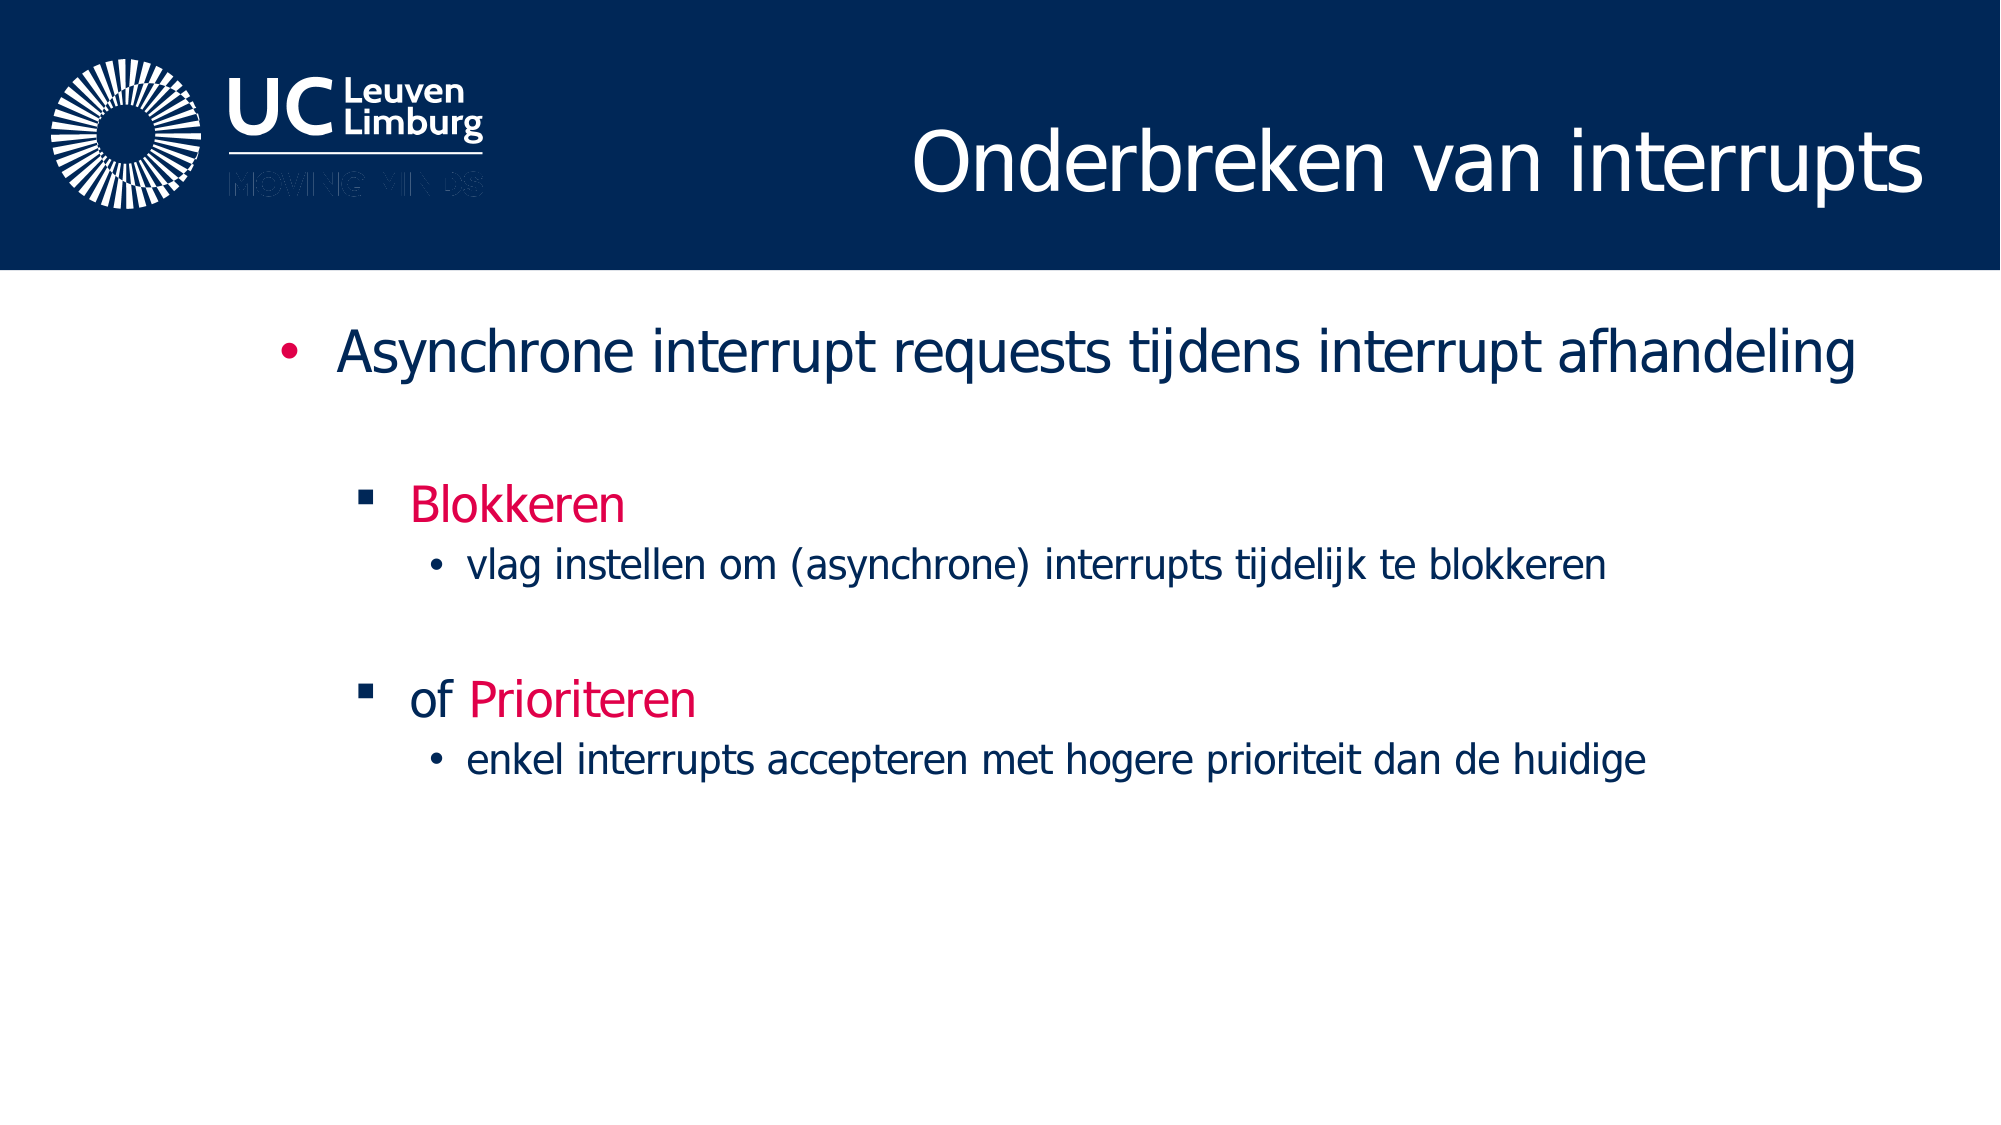

# Onderbreken van interrupts
Asynchrone interrupt requests tijdens interrupt afhandeling

Blokkeren
vlag instellen om (asynchrone) interrupts tijdelijk te blokkeren

of Prioriteren
enkel interrupts accepteren met hogere prioriteit dan de huidige